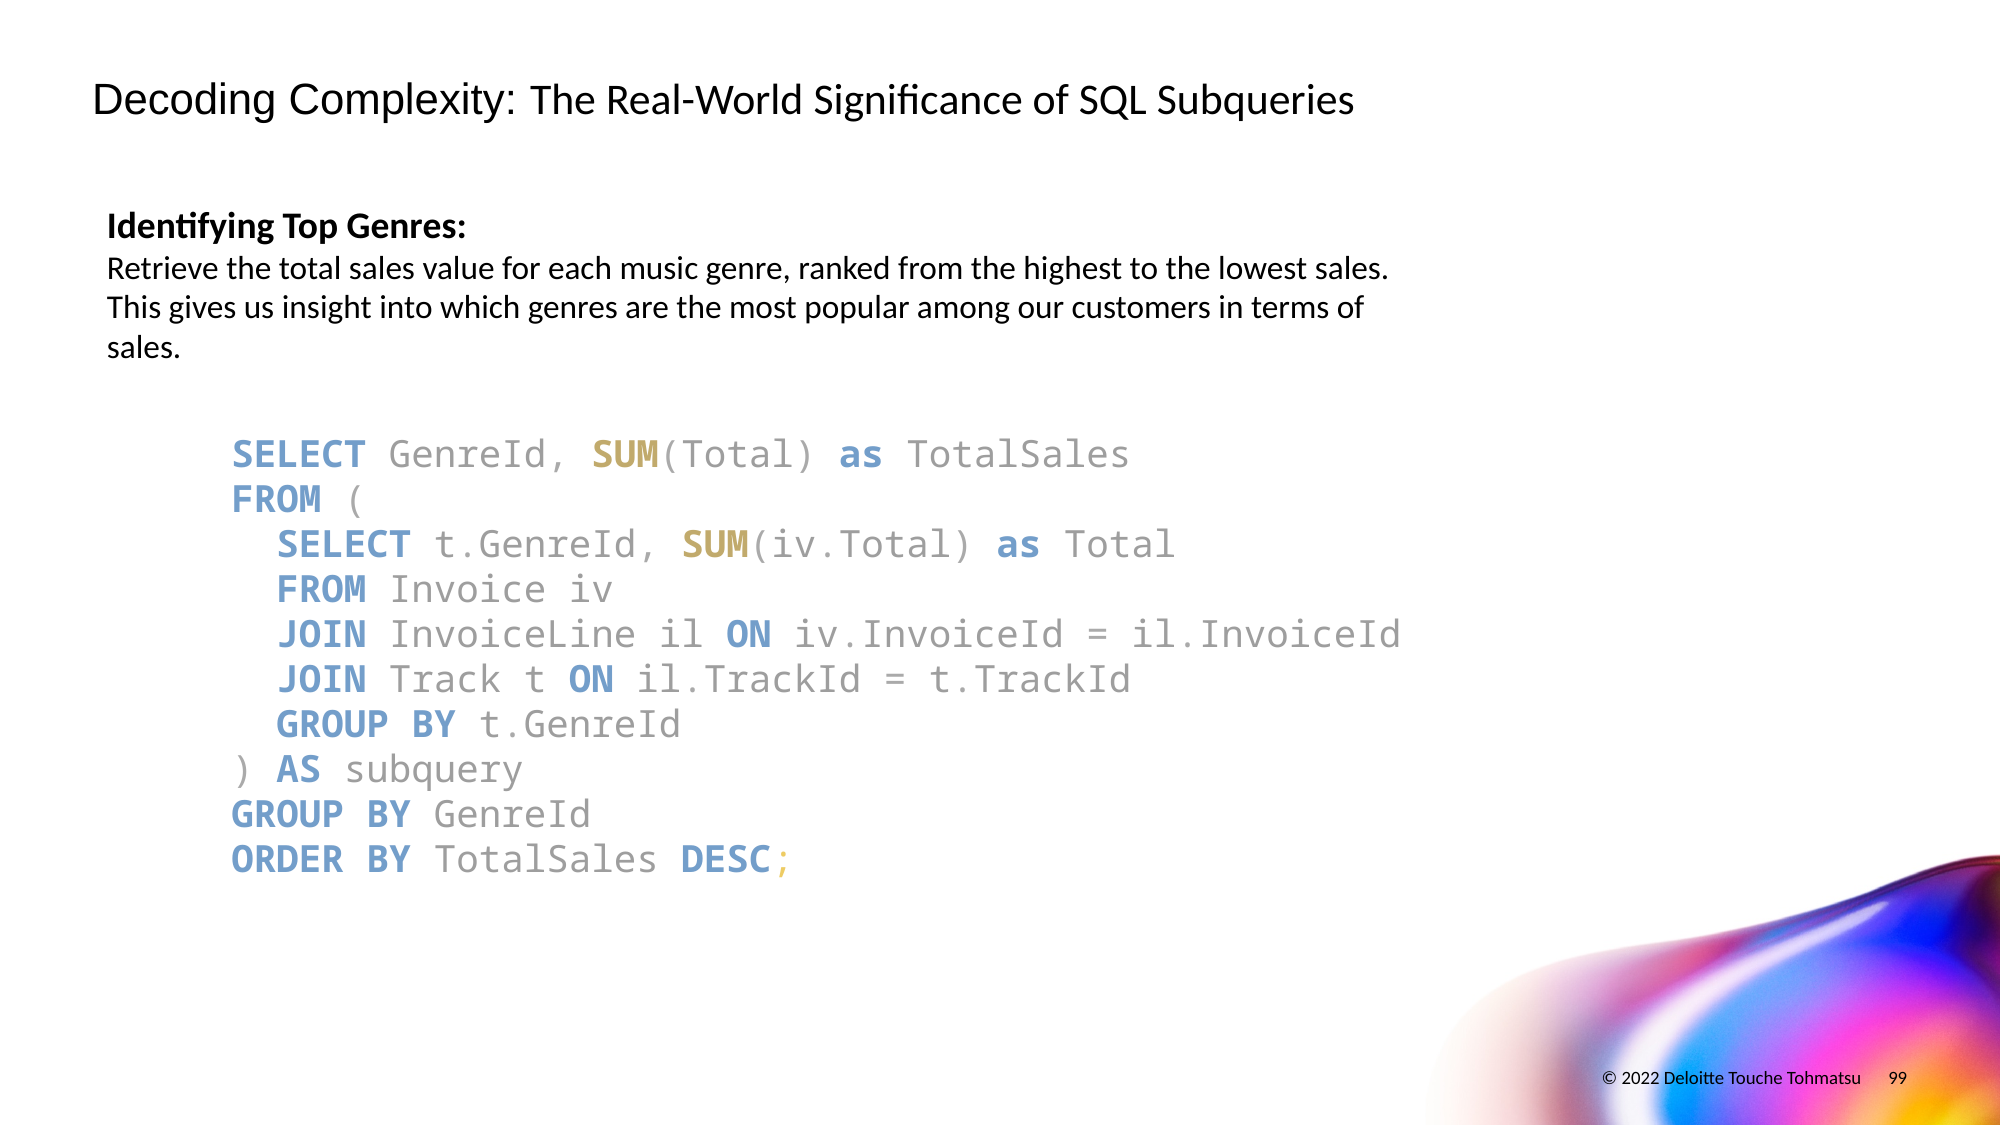

# Decoding Complexity: The Real-World Significance of SQL Subqueries
Identifying Top Genres:
Retrieve the total sales value for each music genre, ranked from the highest to the lowest sales. This gives us insight into which genres are the most popular among our customers in terms of sales.
SELECT GenreId, SUM(Total) as TotalSales
FROM (
  SELECT t.GenreId, SUM(iv.Total) as Total
  FROM Invoice iv
  JOIN InvoiceLine il ON iv.InvoiceId = il.InvoiceId
  JOIN Track t ON il.TrackId = t.TrackId
  GROUP BY t.GenreId
) AS subquery
GROUP BY GenreId
ORDER BY TotalSales DESC;